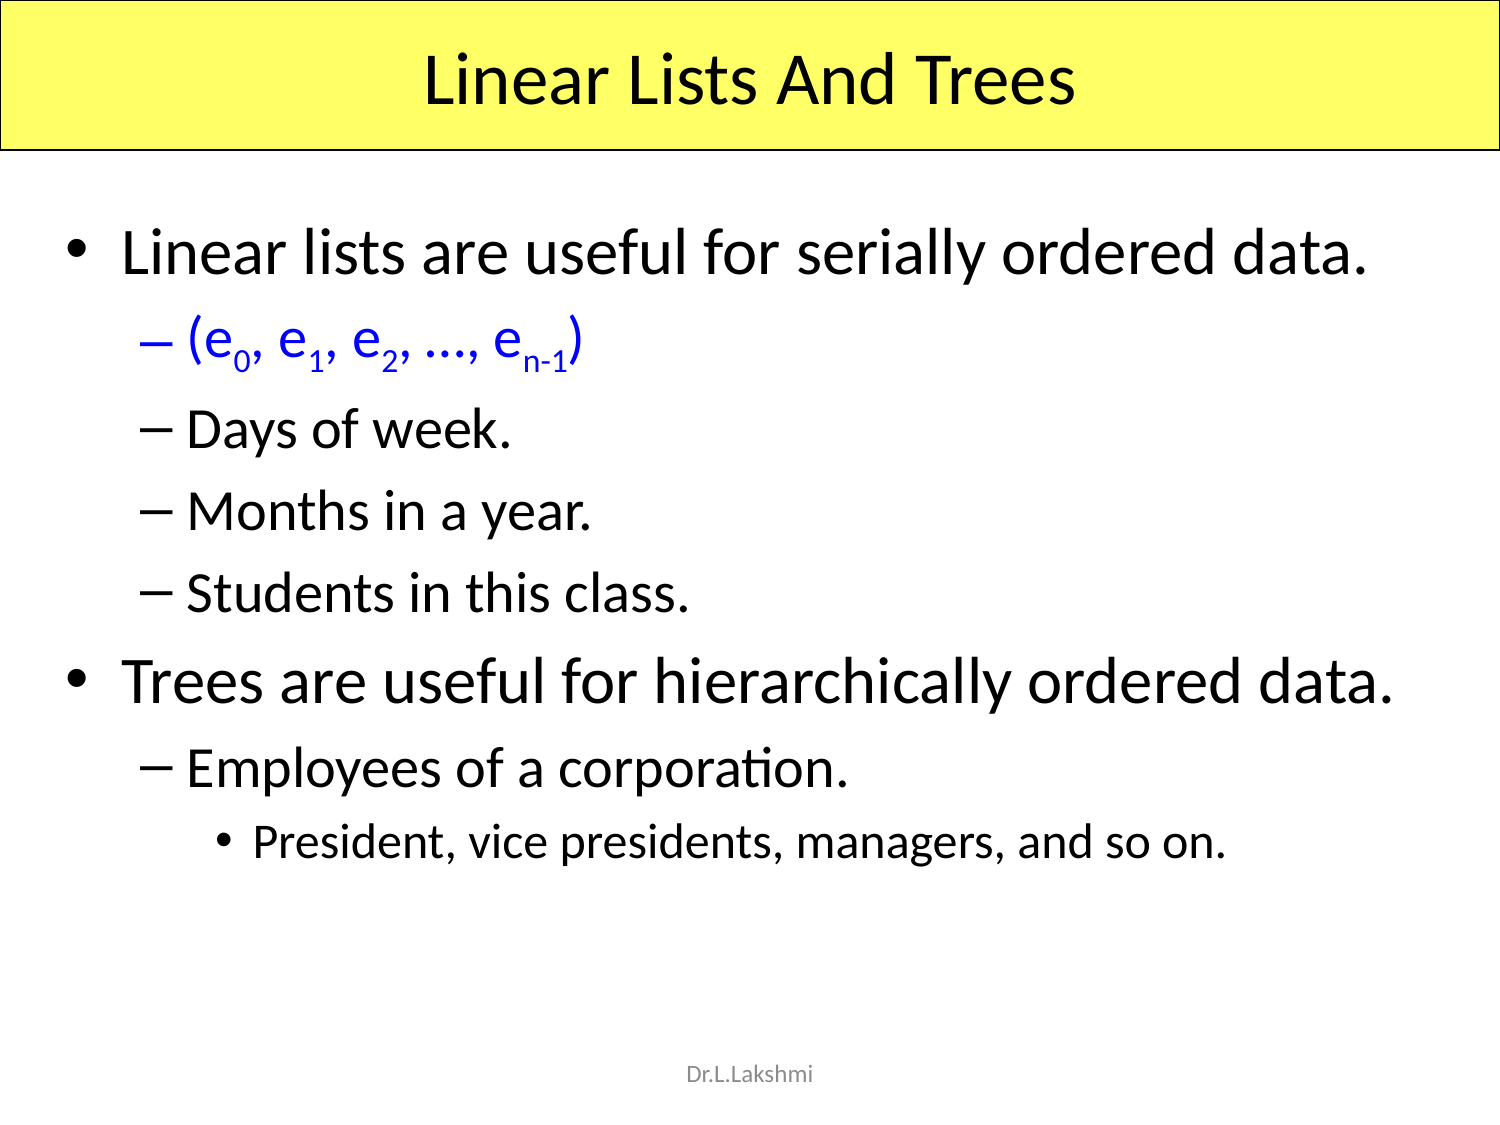

Linear Lists And Trees
Linear lists are useful for serially ordered data.
(e0, e1, e2, …, en-1)
Days of week.
Months in a year.
Students in this class.
Trees are useful for hierarchically ordered data.
Employees of a corporation.
President, vice presidents, managers, and so on.

Dr.L.Lakshmi